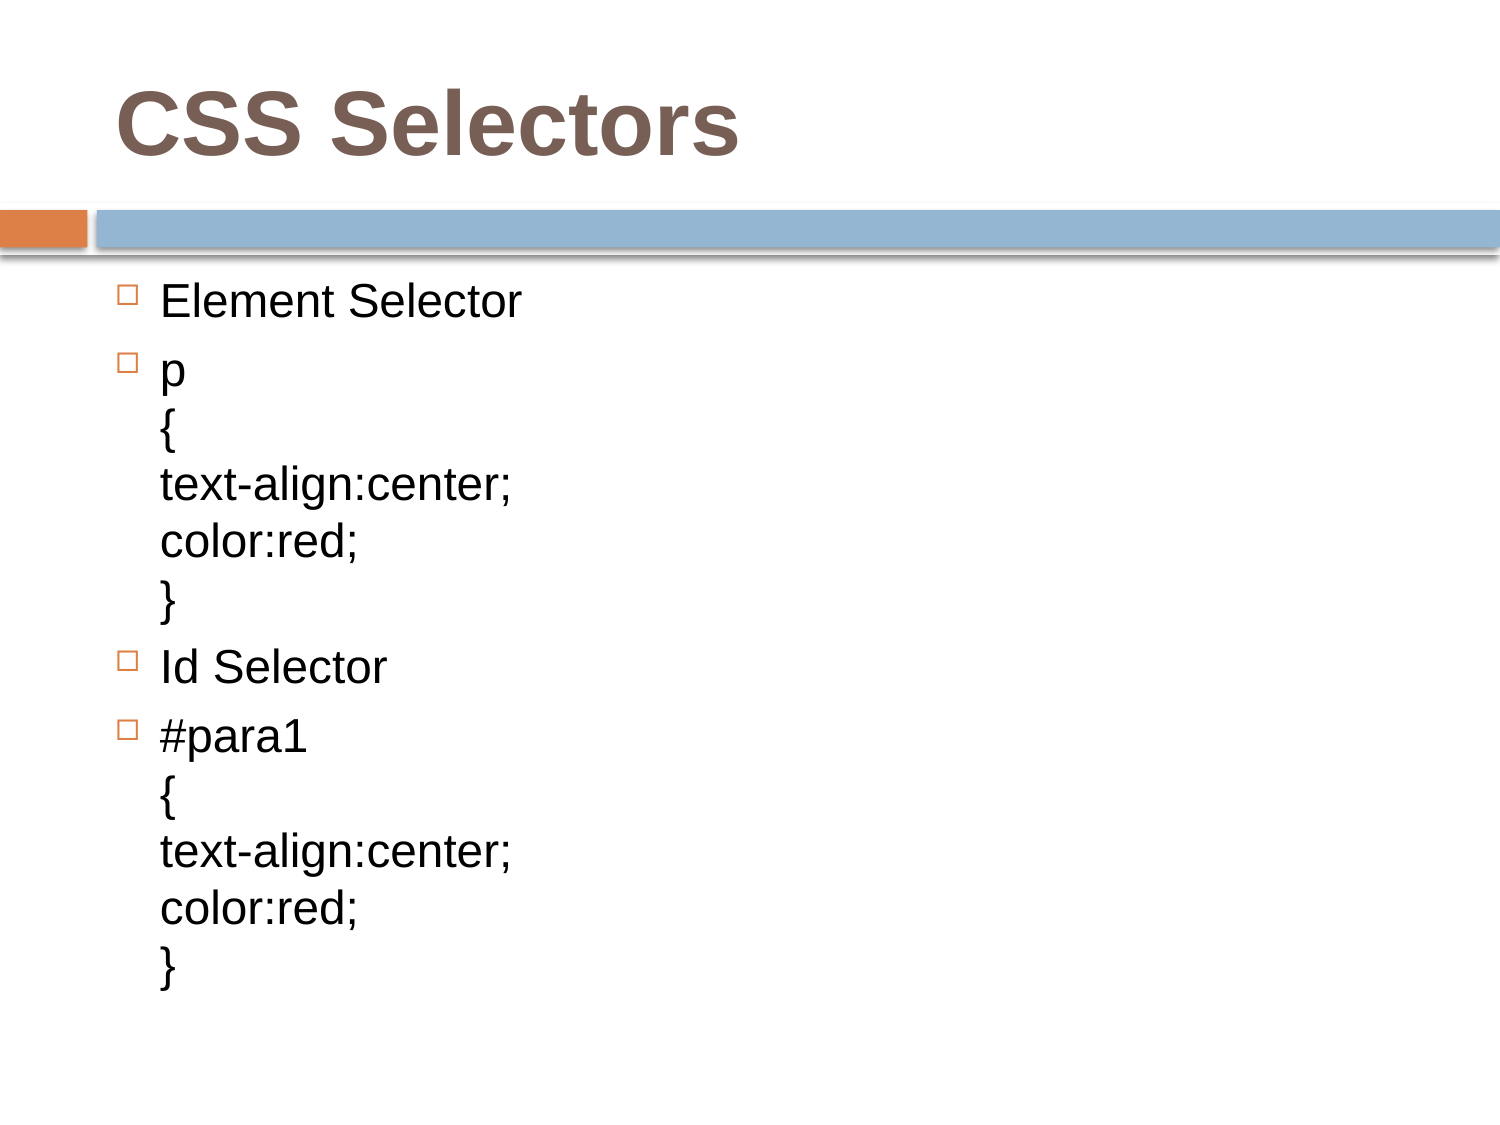

# CSS Selectors
Element Selector
p
{
text-align:center;
color:red;
}
Id Selector
#para1
{
text-align:center;
color:red;
}